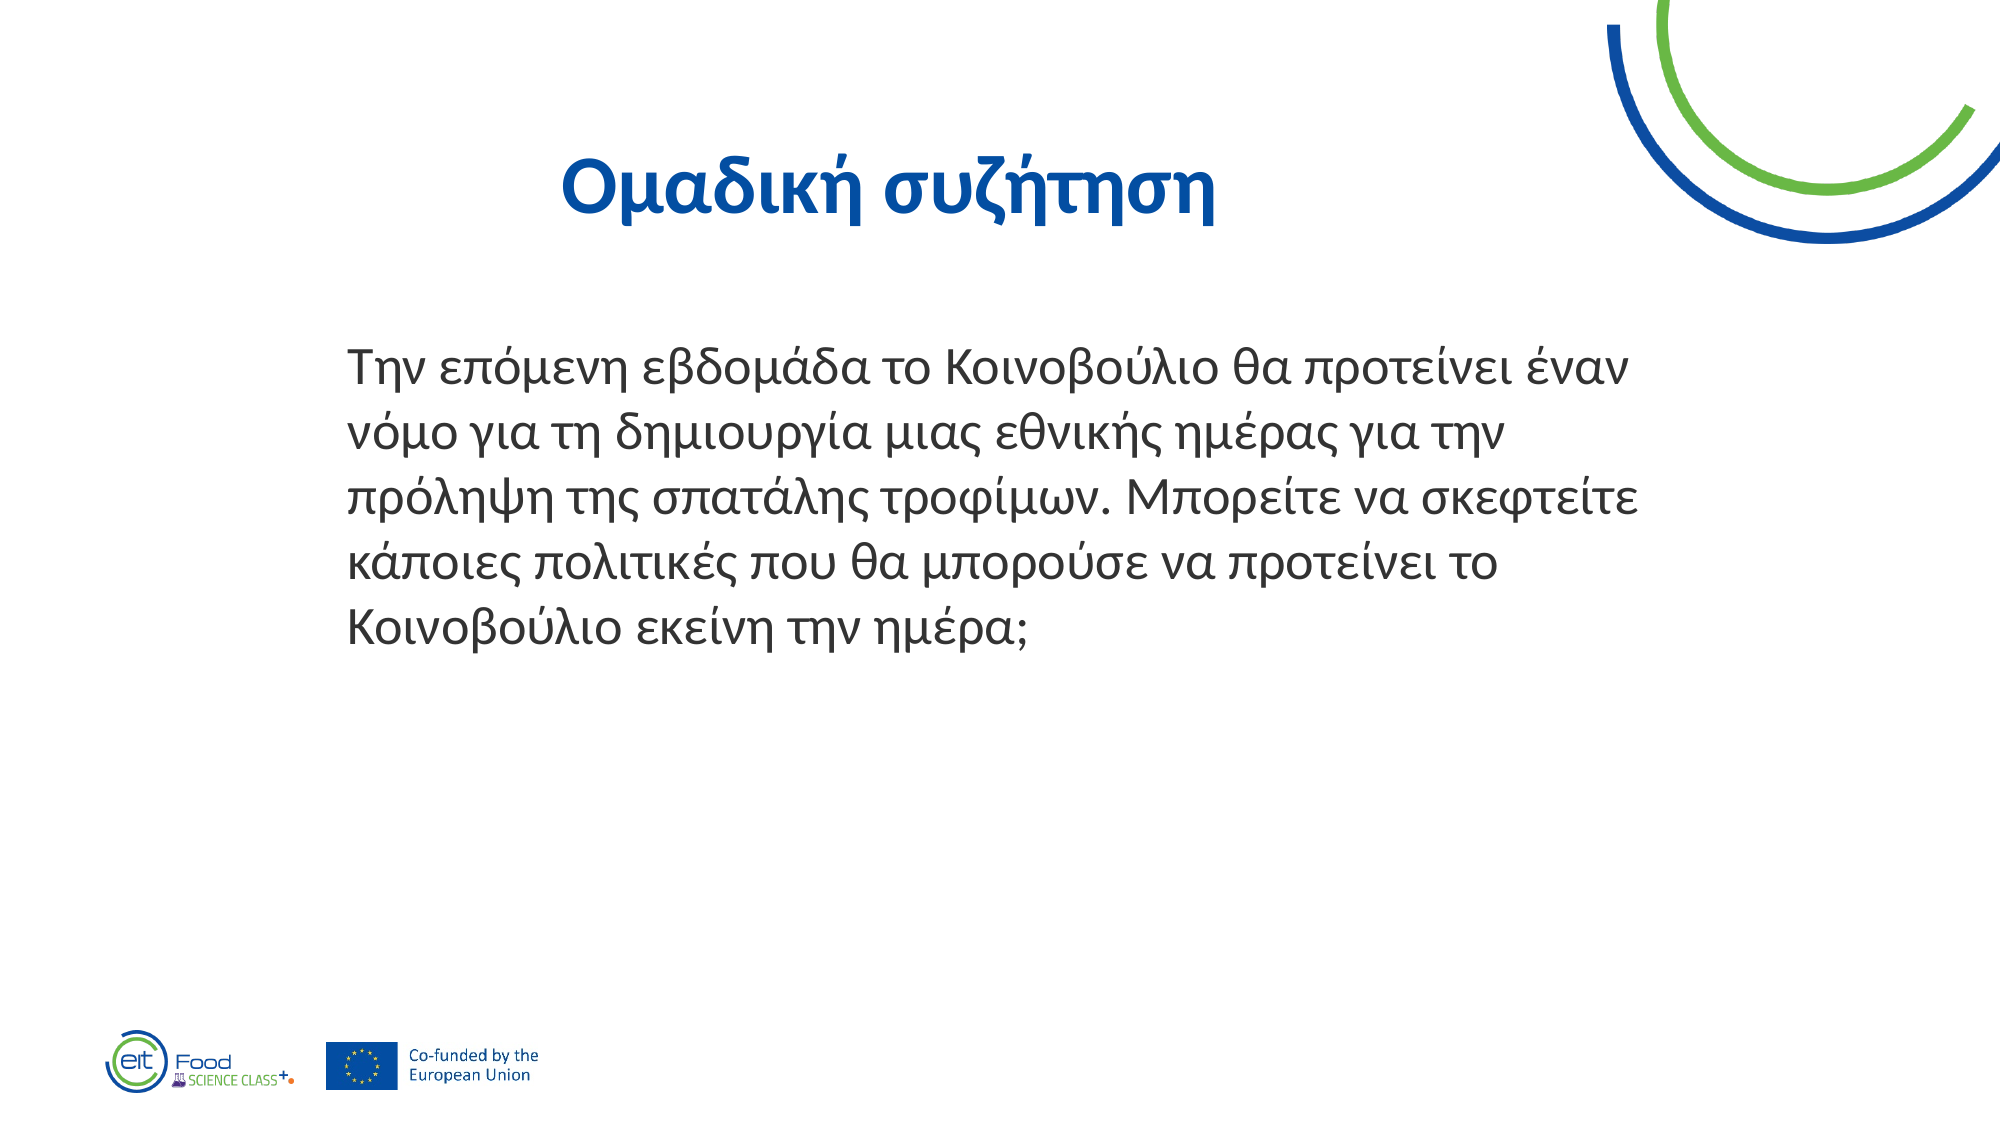

Ομαδική συζήτηση

Την επόμενη εβδομάδα το Κοινοβούλιο θα προτείνει έναν νόμο για τη δημιουργία μιας εθνικής ημέρας για την πρόληψη της σπατάλης τροφίμων. Μπορείτε να σκεφτείτε κάποιες πολιτικές που θα μπορούσε να προτείνει το Κοινοβούλιο εκείνη την ημέρα;